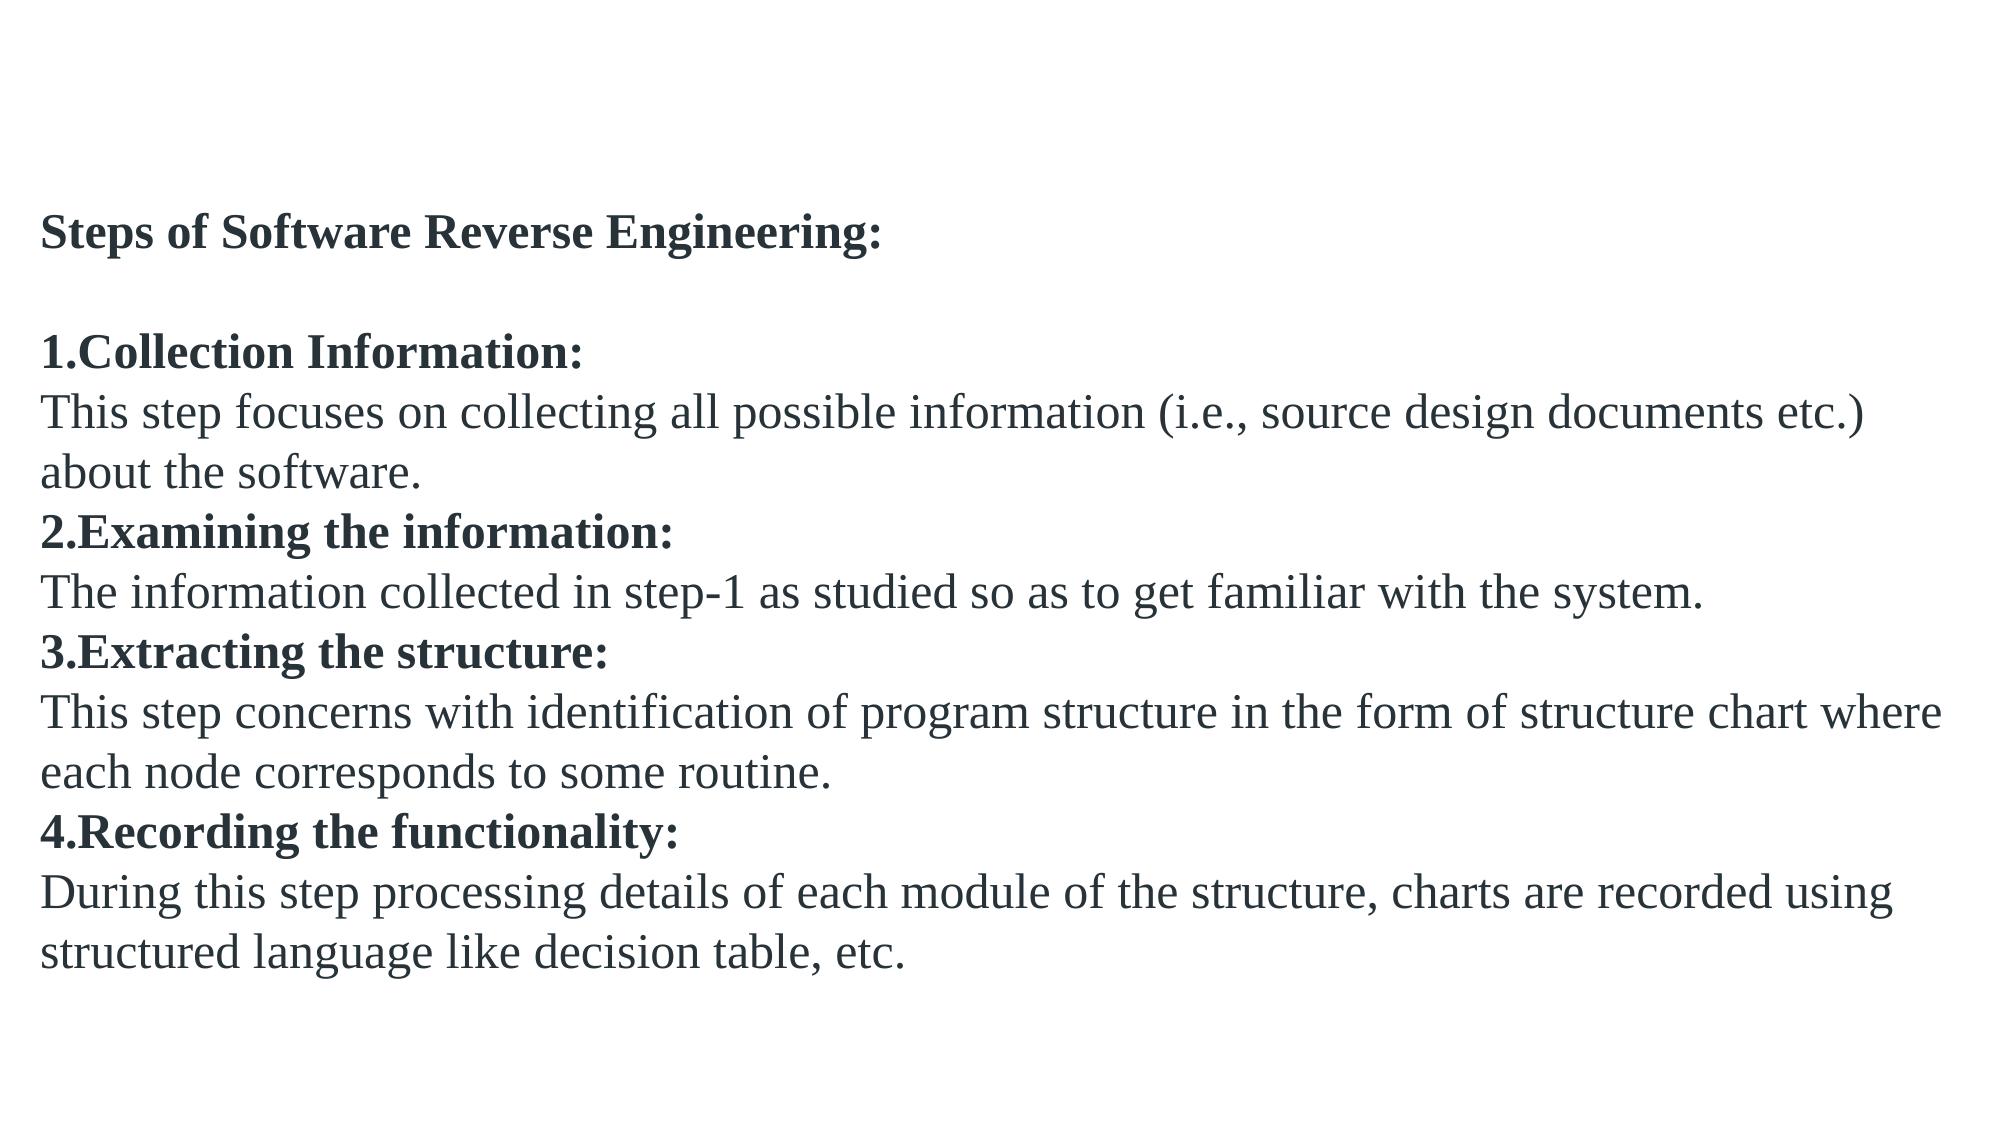

Steps of Software Reverse Engineering:

Collection Information: 
This step focuses on collecting all possible information (i.e., source design documents etc.) about the software.
Examining the information: 
The information collected in step-1 as studied so as to get familiar with the system.
Extracting the structure: 
This step concerns with identification of program structure in the form of structure chart where each node corresponds to some routine.
Recording the functionality: 
During this step processing details of each module of the structure, charts are recorded using structured language like decision table, etc.